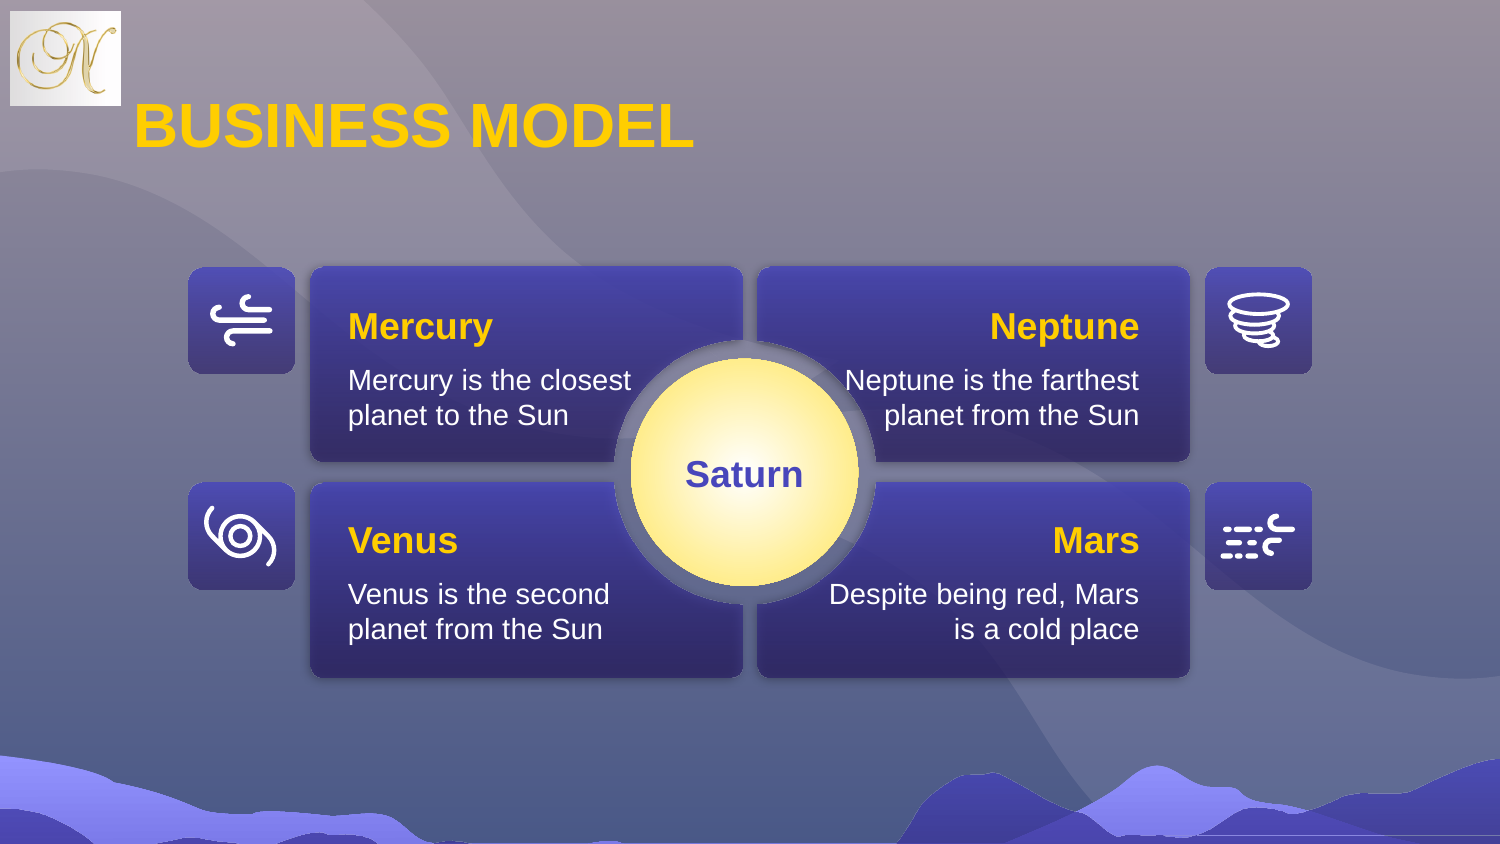

# BUSINESS MODEL

Saturn

Mercury
Neptune
Mercury is the closest planet to the Sun
Neptune is the farthest planet from the Sun

Venus
Mars
Despite being red, Mars is a cold place
Venus is the second planet from the Sun